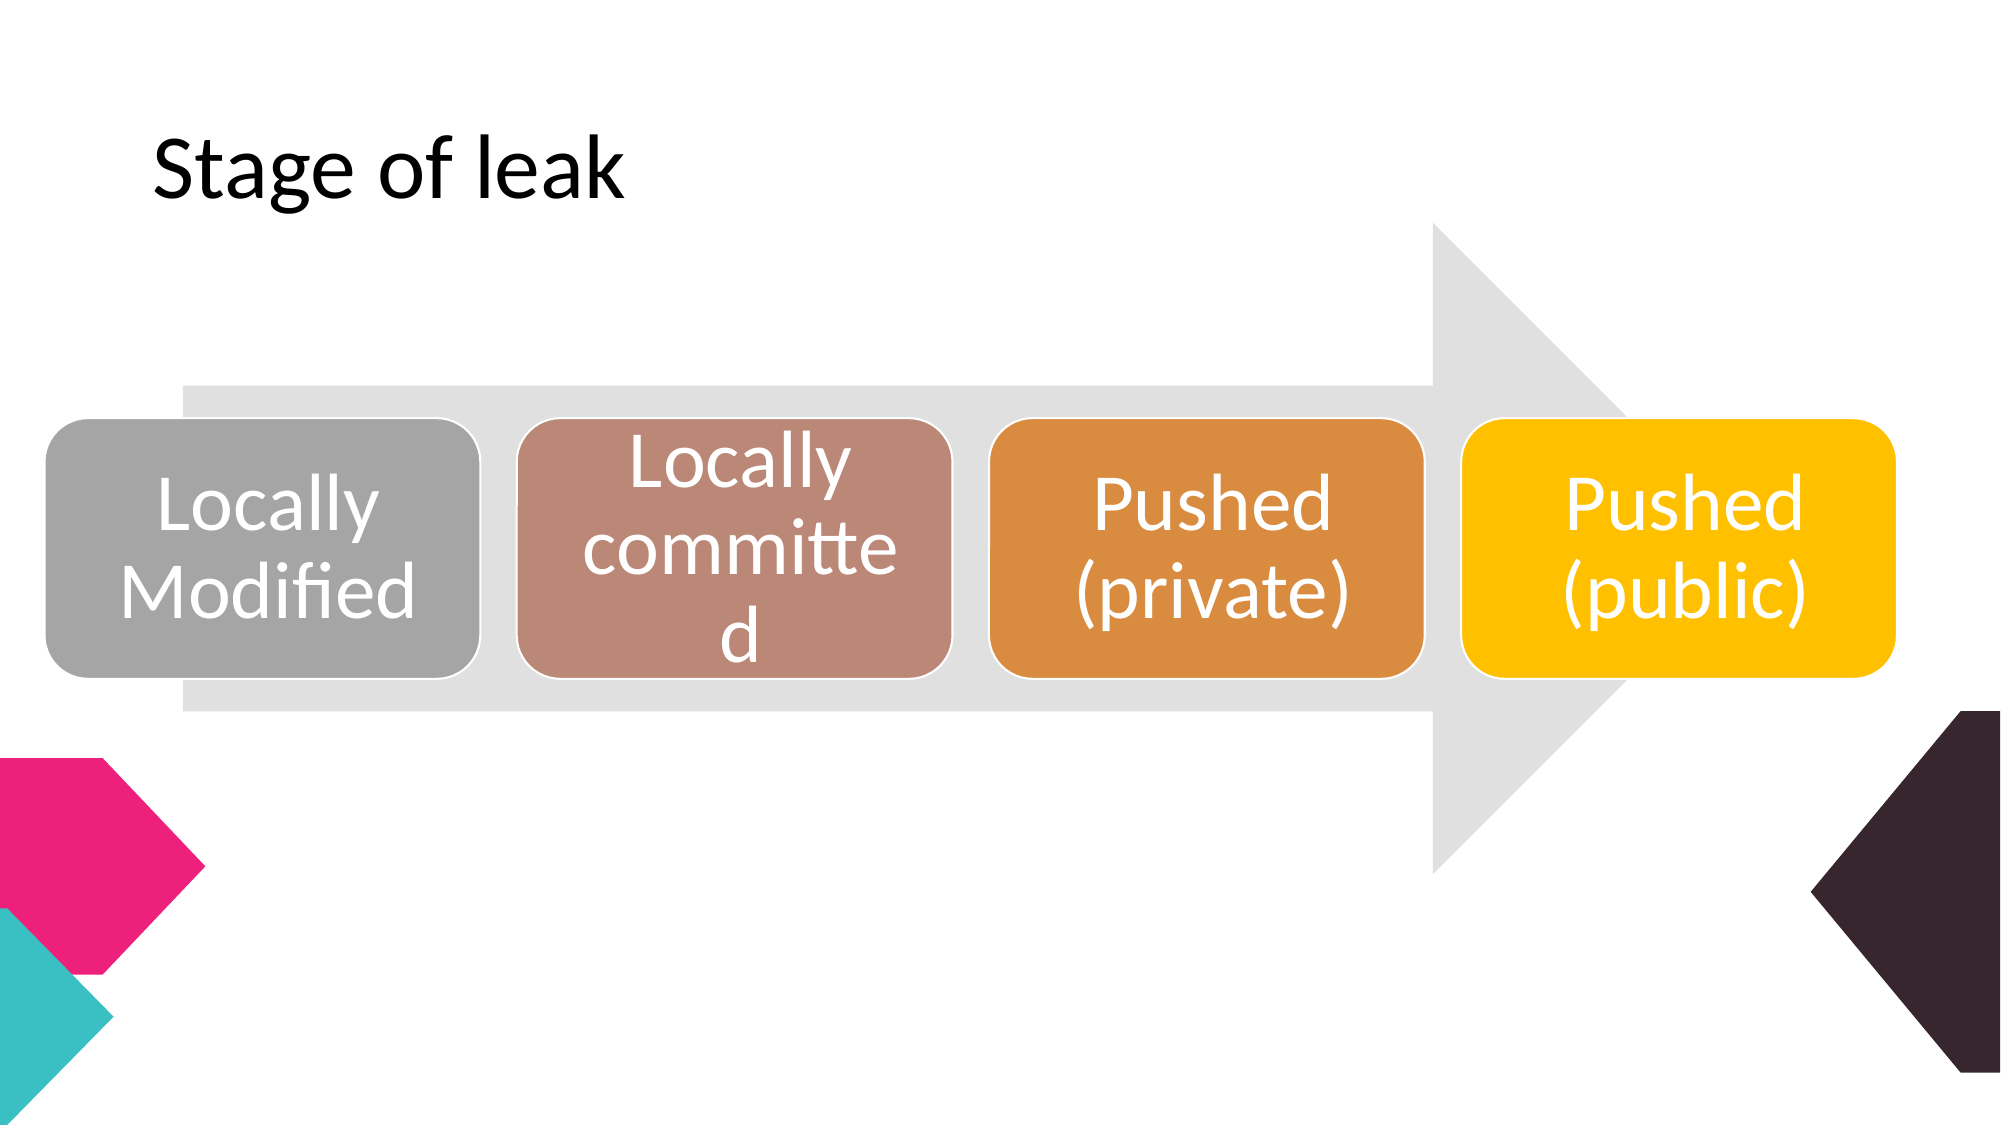

# Stage of leak
Locally Modified
Locally committed
Pushed (private)
Pushed (public)